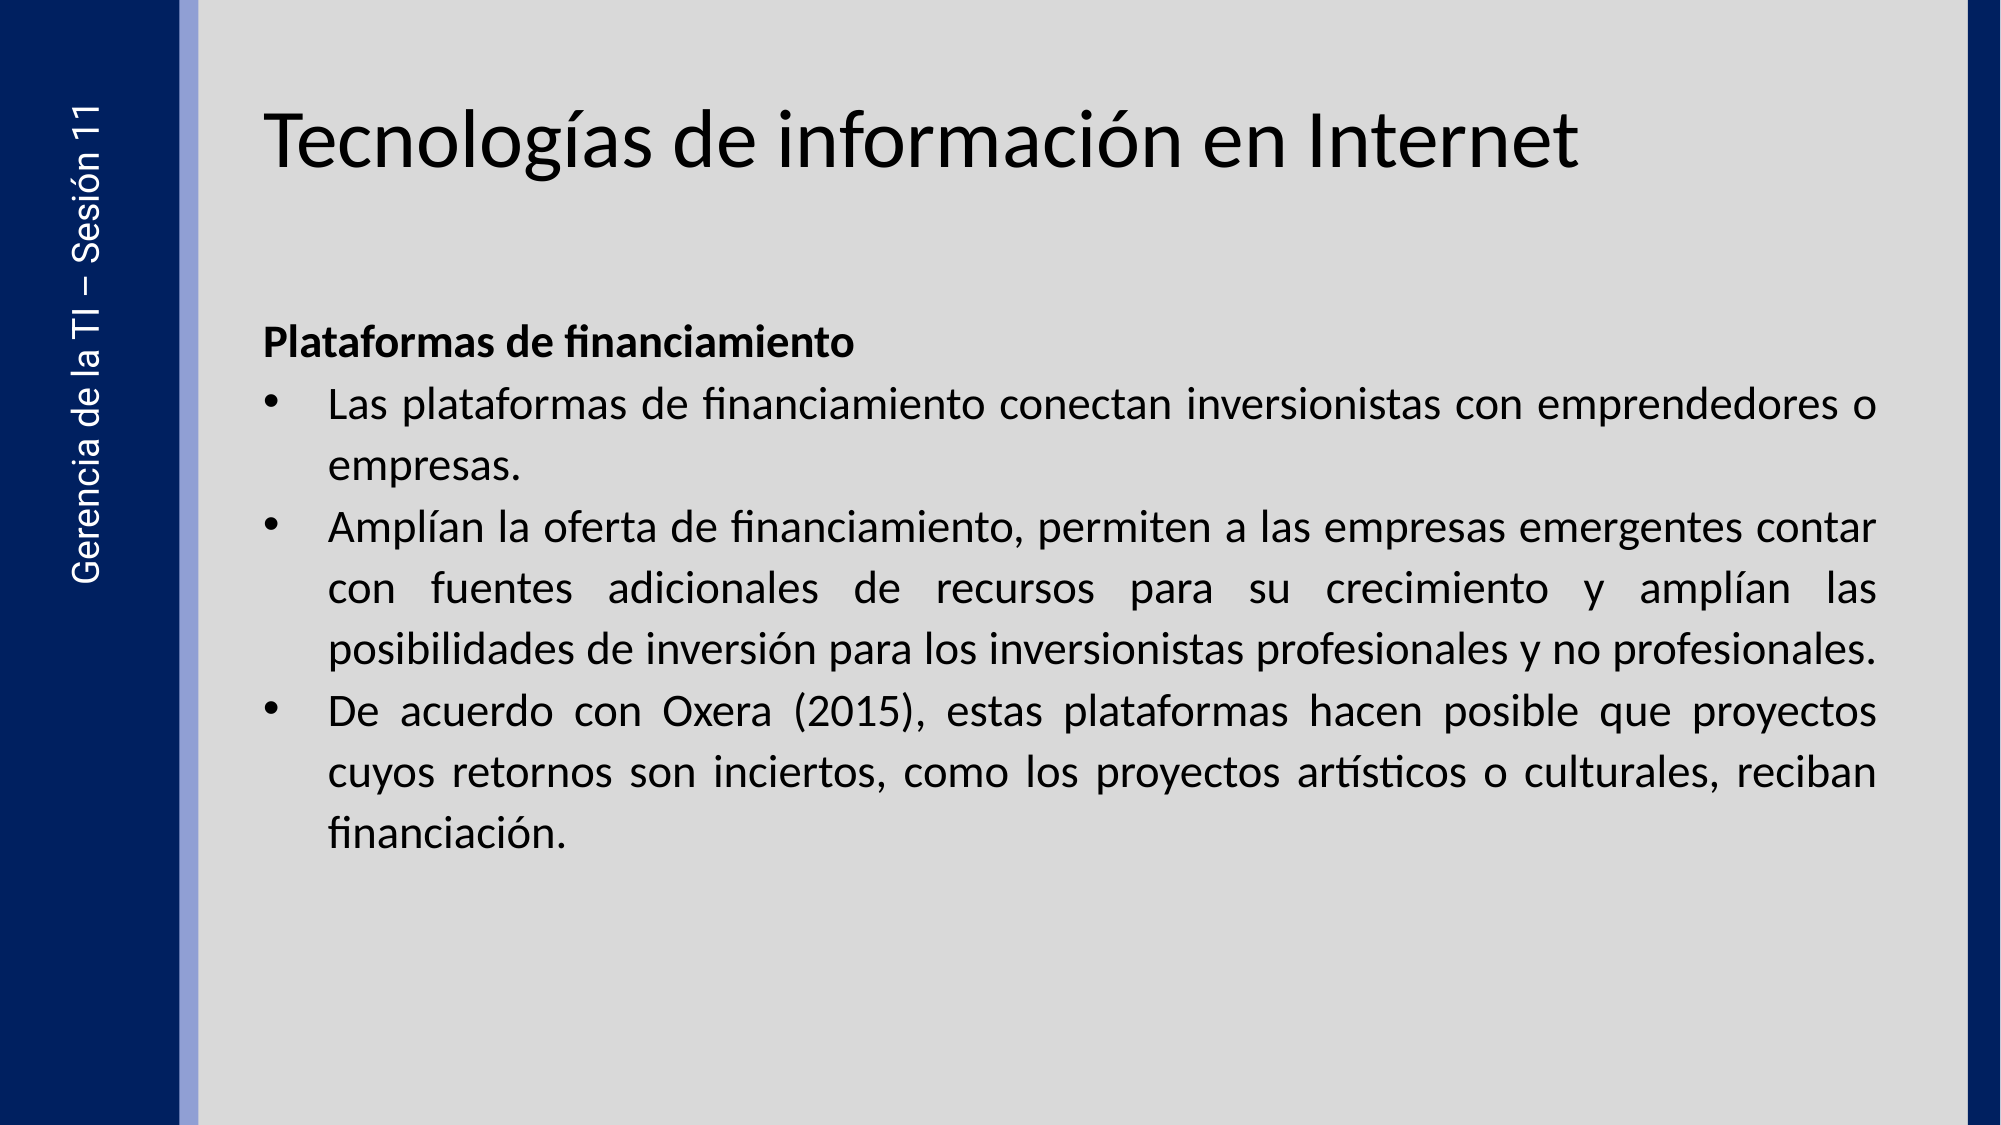

Tecnologías de información en Internet
Plataformas de financiamiento
Las plataformas de financiamiento conectan inversionistas con emprendedores o empresas.
Amplían la oferta de financiamiento, permiten a las empresas emergentes contar con fuentes adicionales de recursos para su crecimiento y amplían las posibilidades de inversión para los inversionistas profesionales y no profesionales.
De acuerdo con Oxera (2015), estas plataformas hacen posible que proyectos cuyos retornos son inciertos, como los proyectos artísticos o culturales, reciban financiación.
Gerencia de la TI – Sesión 11